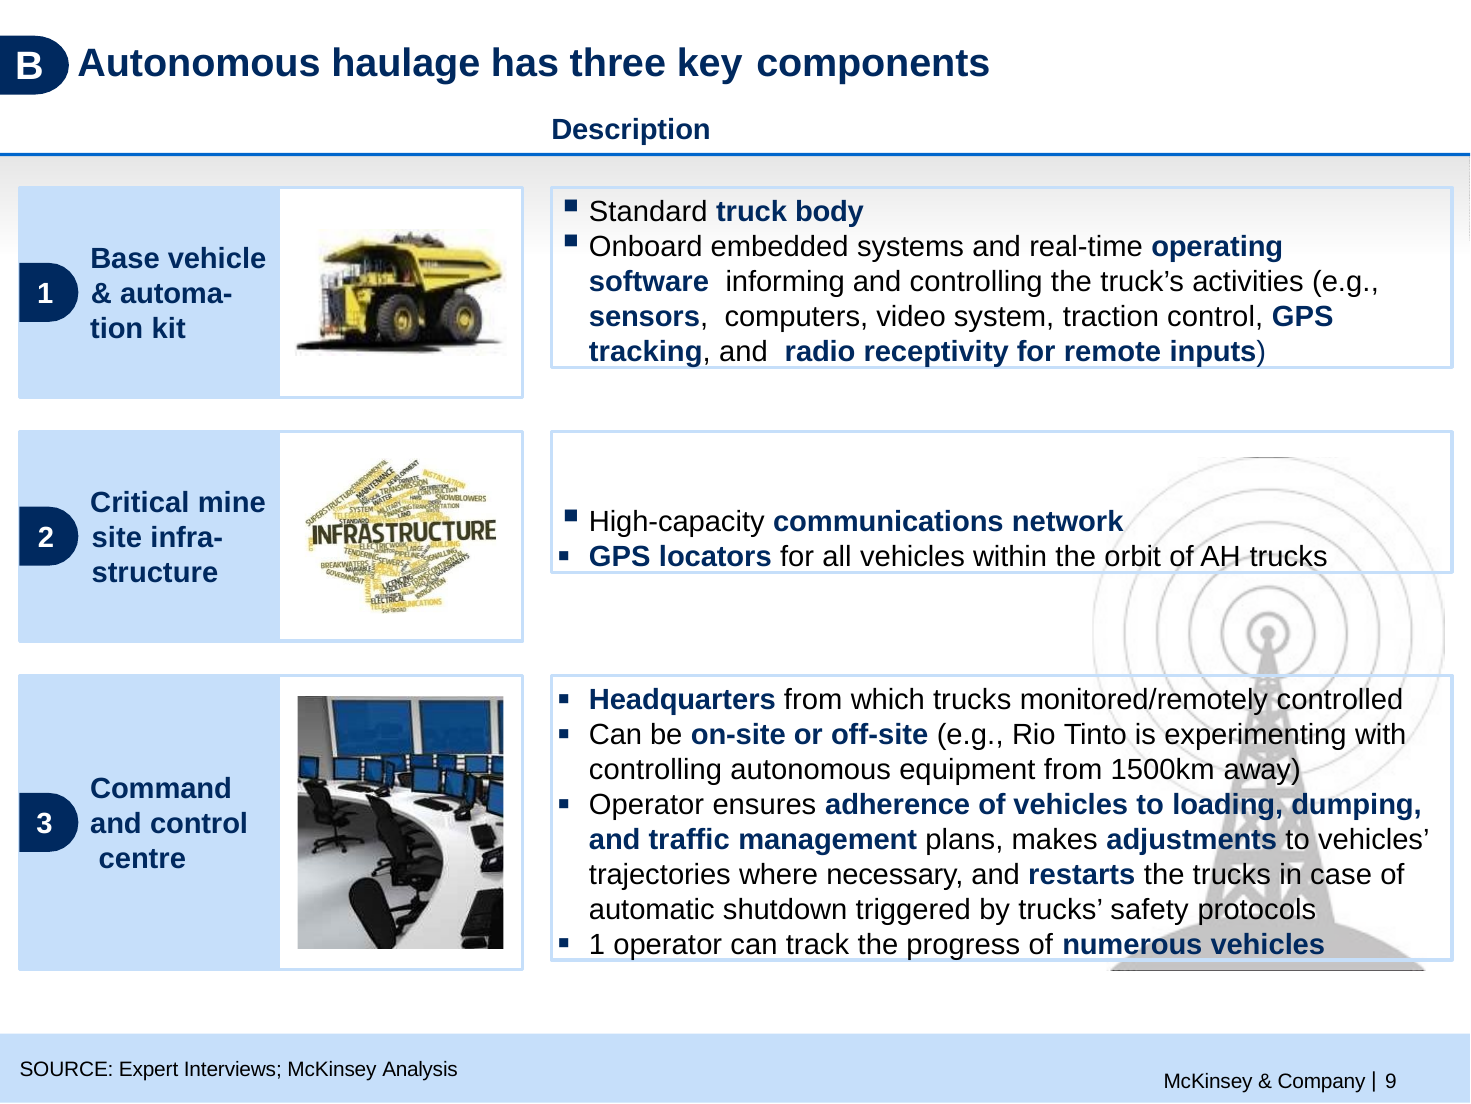

# Autonomous haulage has three key components

B
Description

Standard truck body
Onboard embedded systems and real-time operating software  informing and controlling the truck’s activities (e.g., sensors,  computers, video system, traction control, GPS tracking, and  radio receptivity for remote inputs)
Base vehicle
1	& automa-
tion kit

High-capacity communications network
GPS locators for all vehicles within the orbit of AH trucks

Critical mine
2	site infra-
structure

Headquarters from which trucks monitored/remotely controlled
Can be on-site or off-site (e.g., Rio Tinto is experimenting with
controlling autonomous equipment from 1500km away)
Operator ensures adherence of vehicles to loading, dumping,  and traffic management plans, makes adjustments to vehicles’  trajectories where necessary, and restarts the trucks in case of  automatic shutdown triggered by trucks’ safety protocols
1 operator can track the progress of numerous vehicles
Command
3	and control  centre
McKinsey & Company | 9
SOURCE: Expert Interviews; McKinsey Analysis